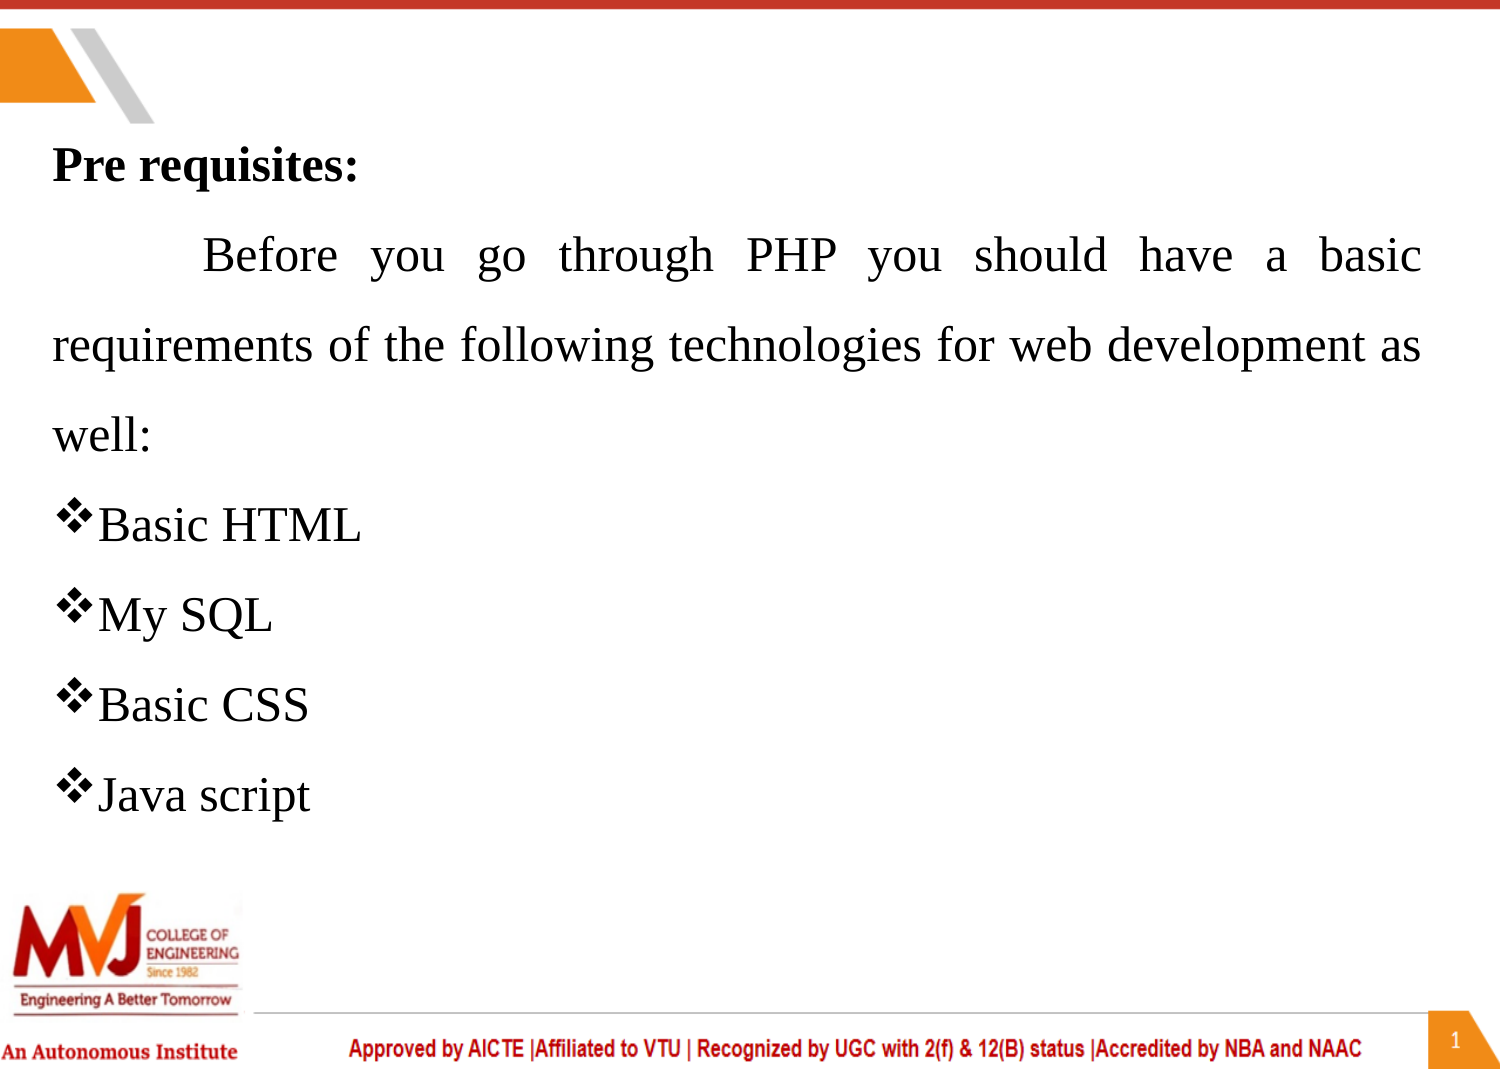

Pre requisites:
	Before you go through PHP you should have a basic requirements of the following technologies for web development as well:
Basic HTML
My SQL
Basic CSS
Java script